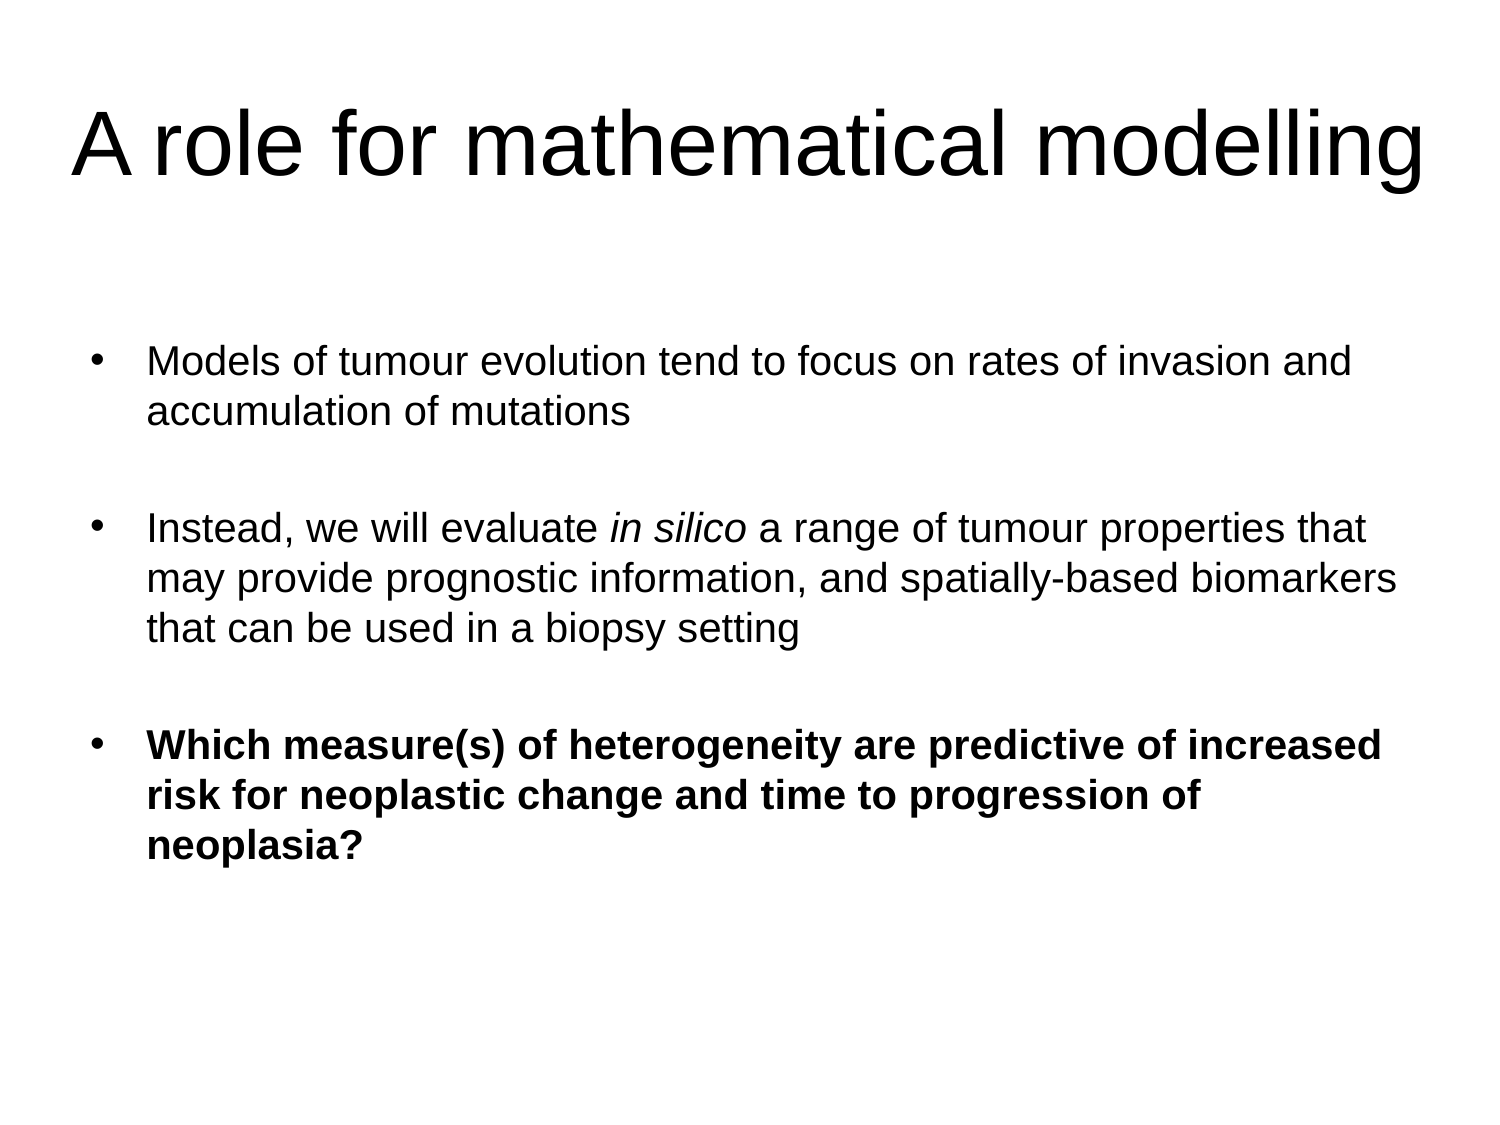

# A role for mathematical modelling
Models of tumour evolution tend to focus on rates of invasion and accumulation of mutations

Instead, we will evaluate in silico a range of tumour properties that may provide prognostic information, and spatially-based biomarkers that can be used in a biopsy setting

Which measure(s) of heterogeneity are predictive of increased risk for neoplastic change and time to progression of neoplasia?